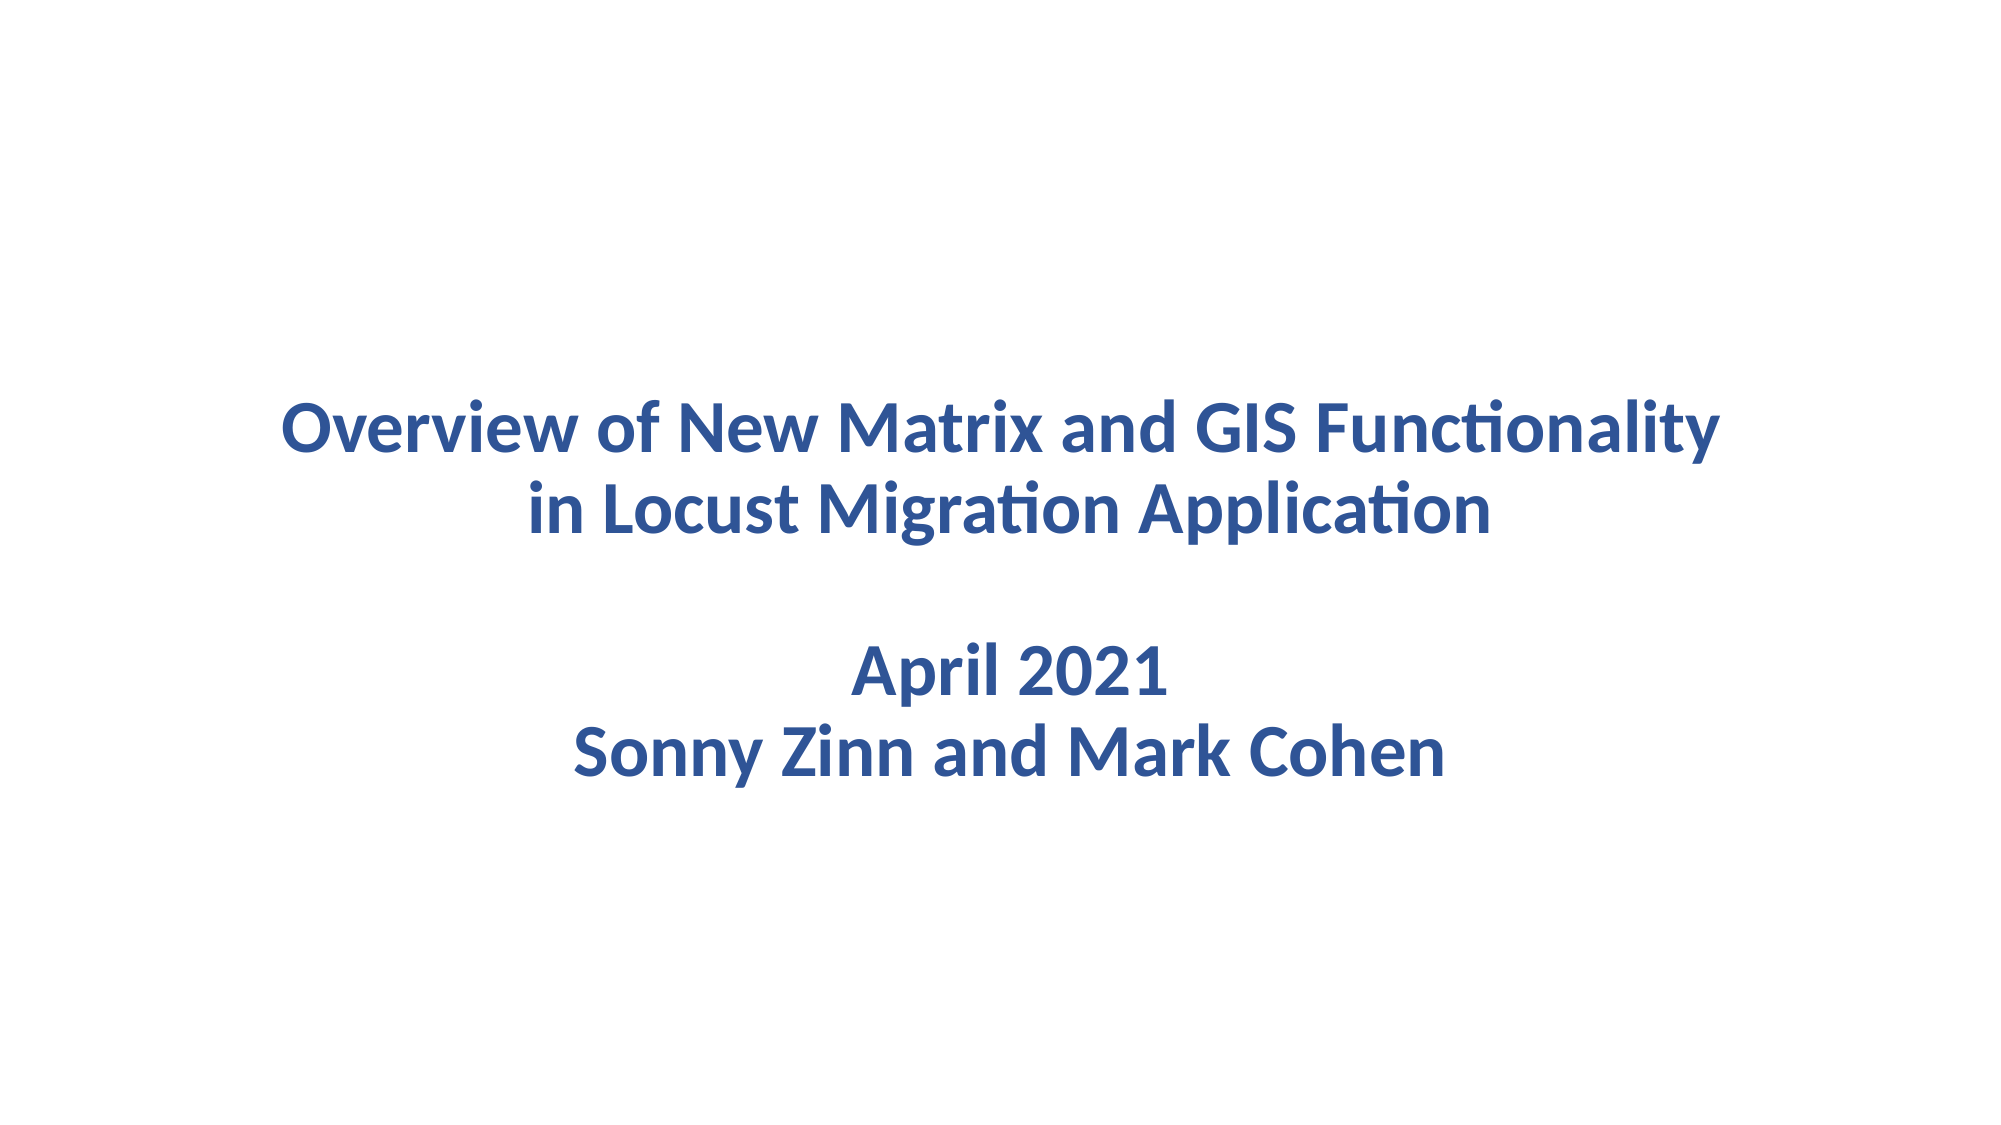

Overview of New Matrix and GIS Functionality
in Locust Migration Application

April 2021
Sonny Zinn and Mark Cohen